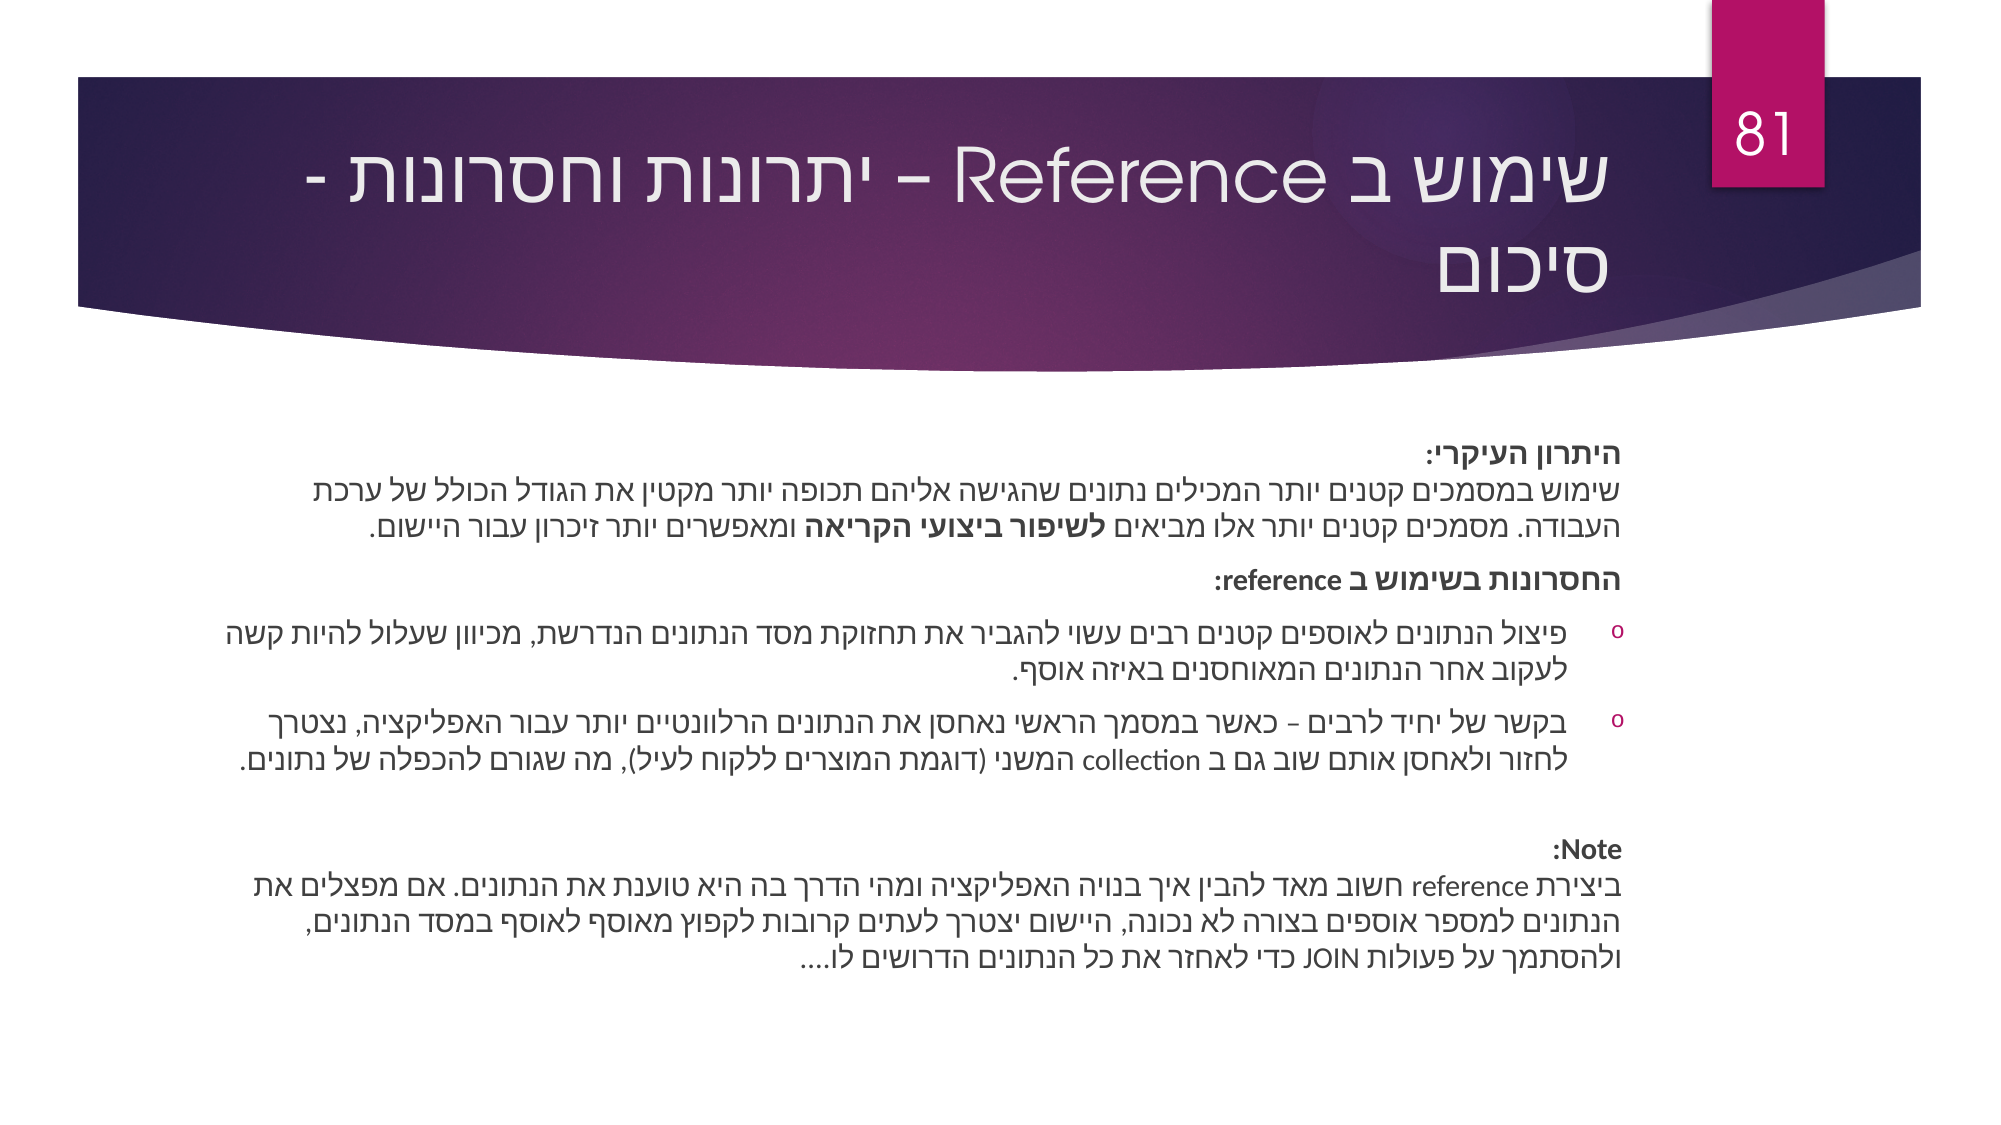

81
# שימוש ב Reference – יתרונות וחסרונות - סיכום
היתרון העיקרי:
שימוש במסמכים קטנים יותר המכילים נתונים שהגישה אליהם תכופה יותר מקטין את הגודל הכולל של ערכת העבודה. מסמכים קטנים יותר אלו מביאים לשיפור ביצועי הקריאה ומאפשרים יותר זיכרון עבור היישום.
החסרונות בשימוש ב reference:
פיצול הנתונים לאוספים קטנים רבים עשוי להגביר את תחזוקת מסד הנתונים הנדרשת, מכיוון שעלול להיות קשה לעקוב אחר הנתונים המאוחסנים באיזה אוסף.
בקשר של יחיד לרבים – כאשר במסמך הראשי נאחסן את הנתונים הרלוונטיים יותר עבור האפליקציה, נצטרך לחזור ולאחסן אותם שוב גם ב collection המשני (דוגמת המוצרים ללקוח לעיל), מה שגורם להכפלה של נתונים.
Note:
ביצירת reference חשוב מאד להבין איך בנויה האפליקציה ומהי הדרך בה היא טוענת את הנתונים. אם מפצלים את הנתונים למספר אוספים בצורה לא נכונה, היישום יצטרך לעתים קרובות לקפוץ מאוסף לאוסף במסד הנתונים, ולהסתמך על פעולות JOIN כדי לאחזר את כל הנתונים הדרושים לו....